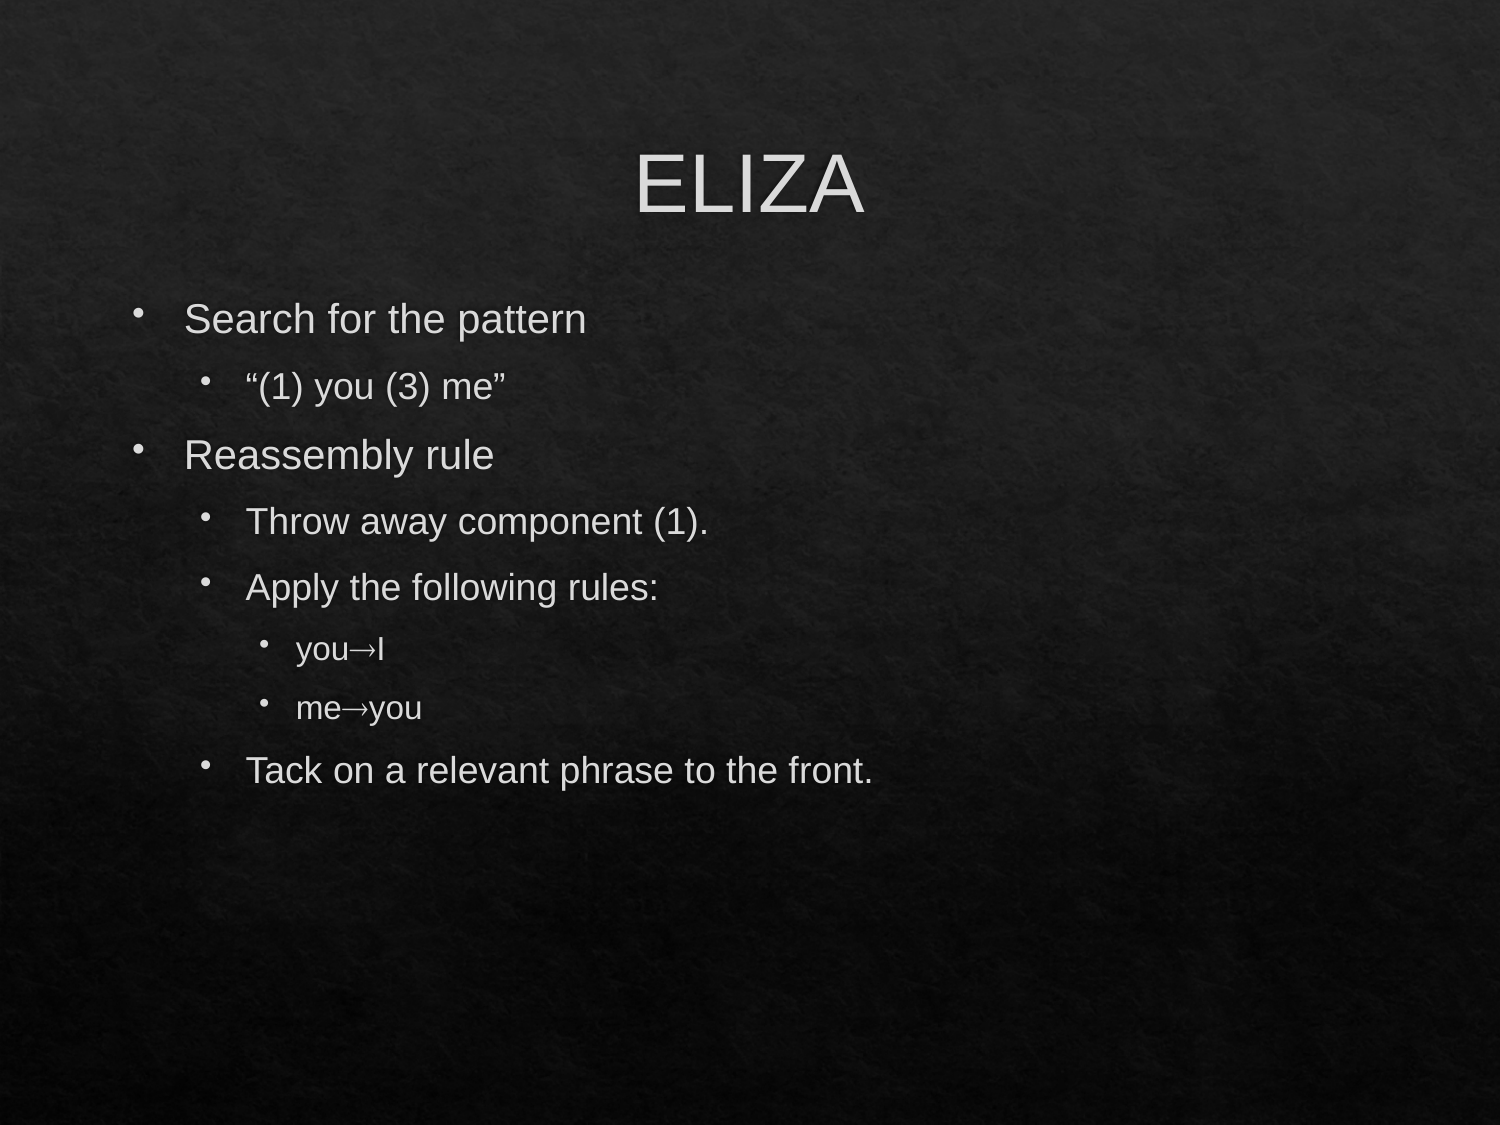

# ELIZA
Search for the pattern
“(1) you (3) me”
Reassembly rule
Throw away component (1).
Apply the following rules:
you→I
me→you
Tack on a relevant phrase to the front.